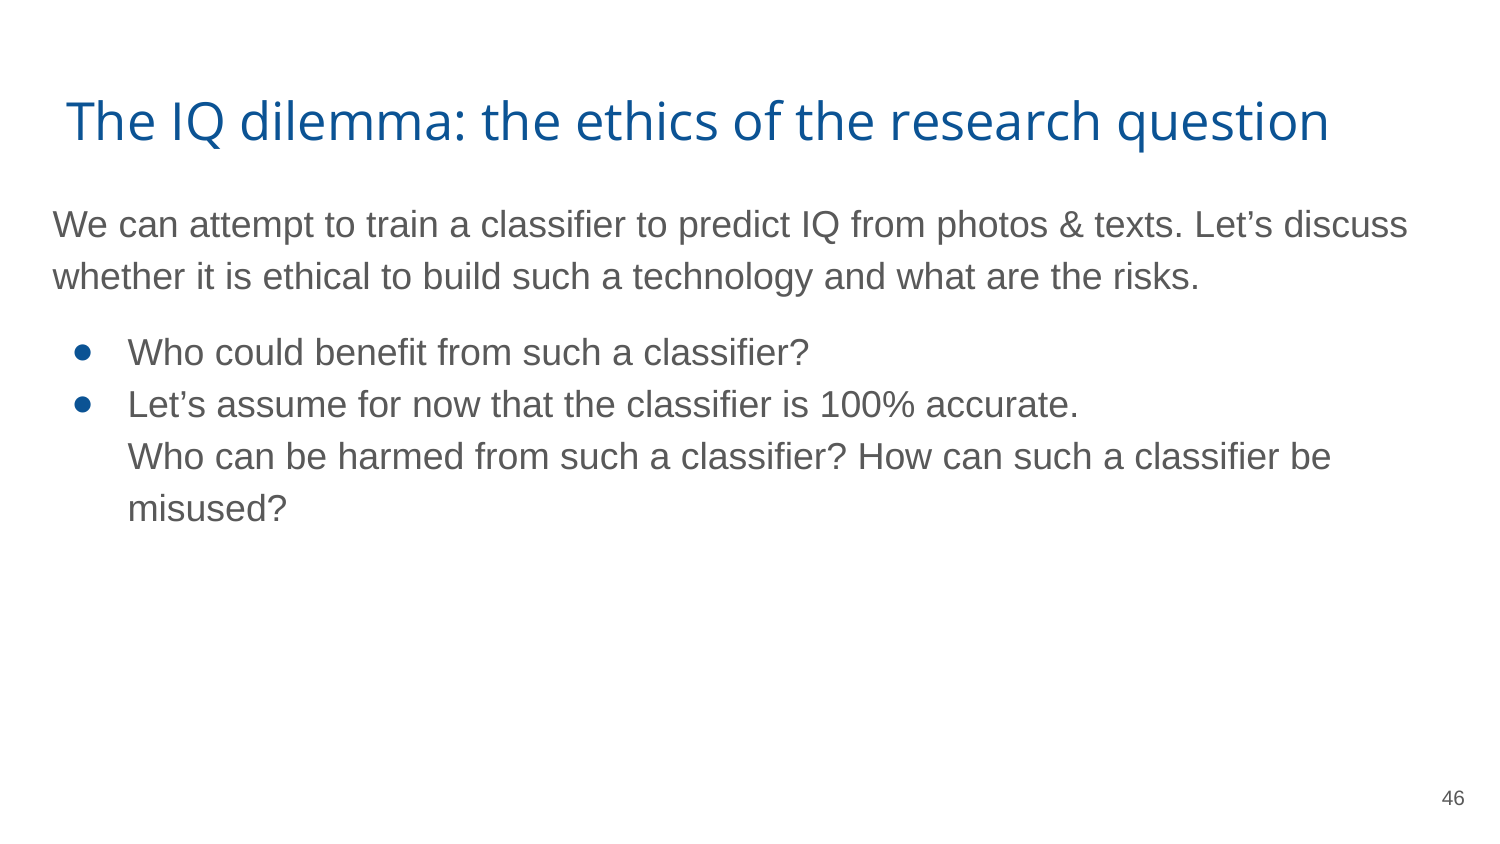

# The IQ dilemma: the ethics of the research question
We can attempt to train a classifier to predict IQ from photos & texts. Let’s discuss whether it is ethical to build such a technology and what are the risks.
Who could benefit from such a classifier?
Let’s assume for now that the classifier is 100% accurate.
Who can be harmed from such a classifier? How can such a classifier be misused?

46